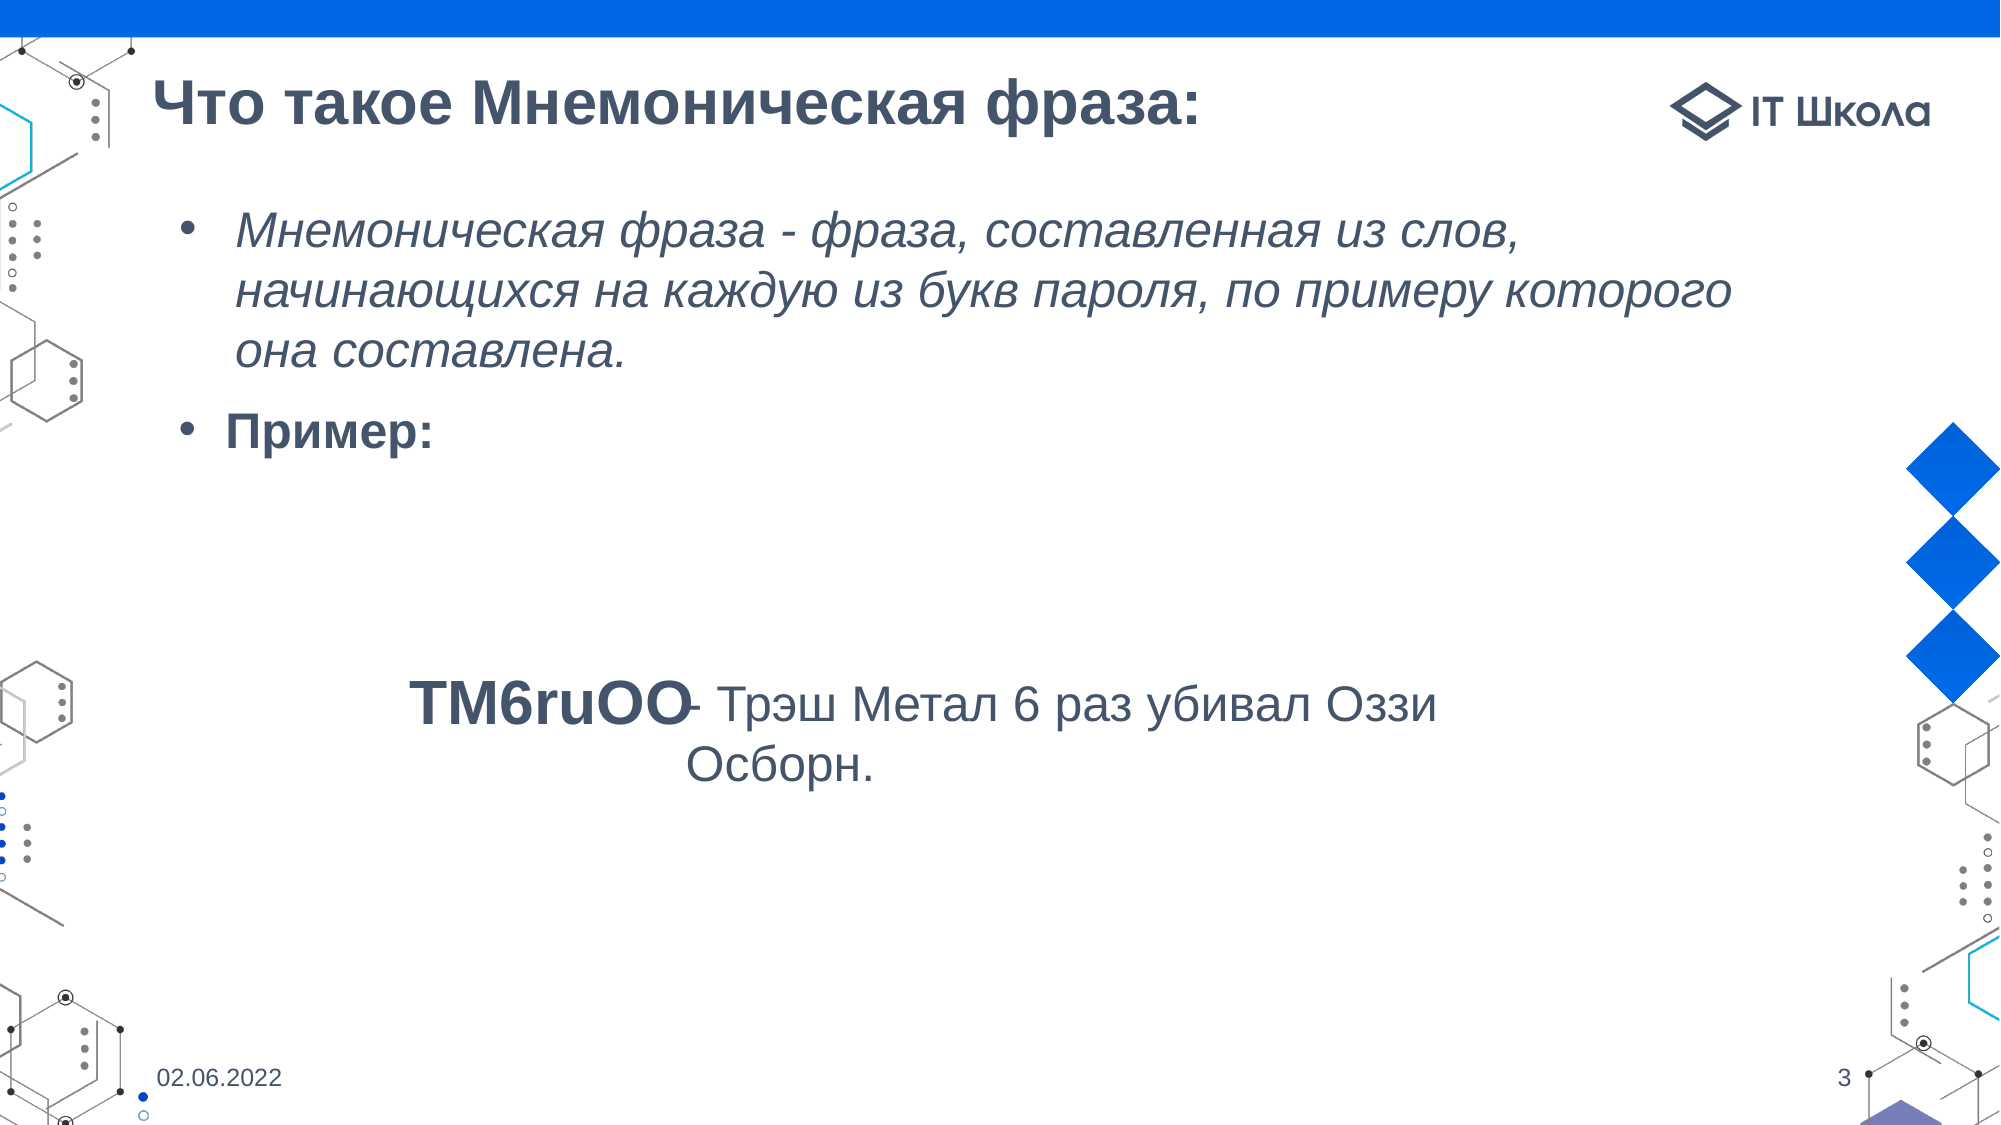

# Что такое Мнемоническая фраза:
Мнемоническая фраза - фраза, составленная из слов, начинающихся на каждую из букв пароля, по примеру которого
    она составлена.
Пример:
TM6ruOO
- Трэш Метал 6 раз убивал Оззи Осборн.
02.06.2022
3